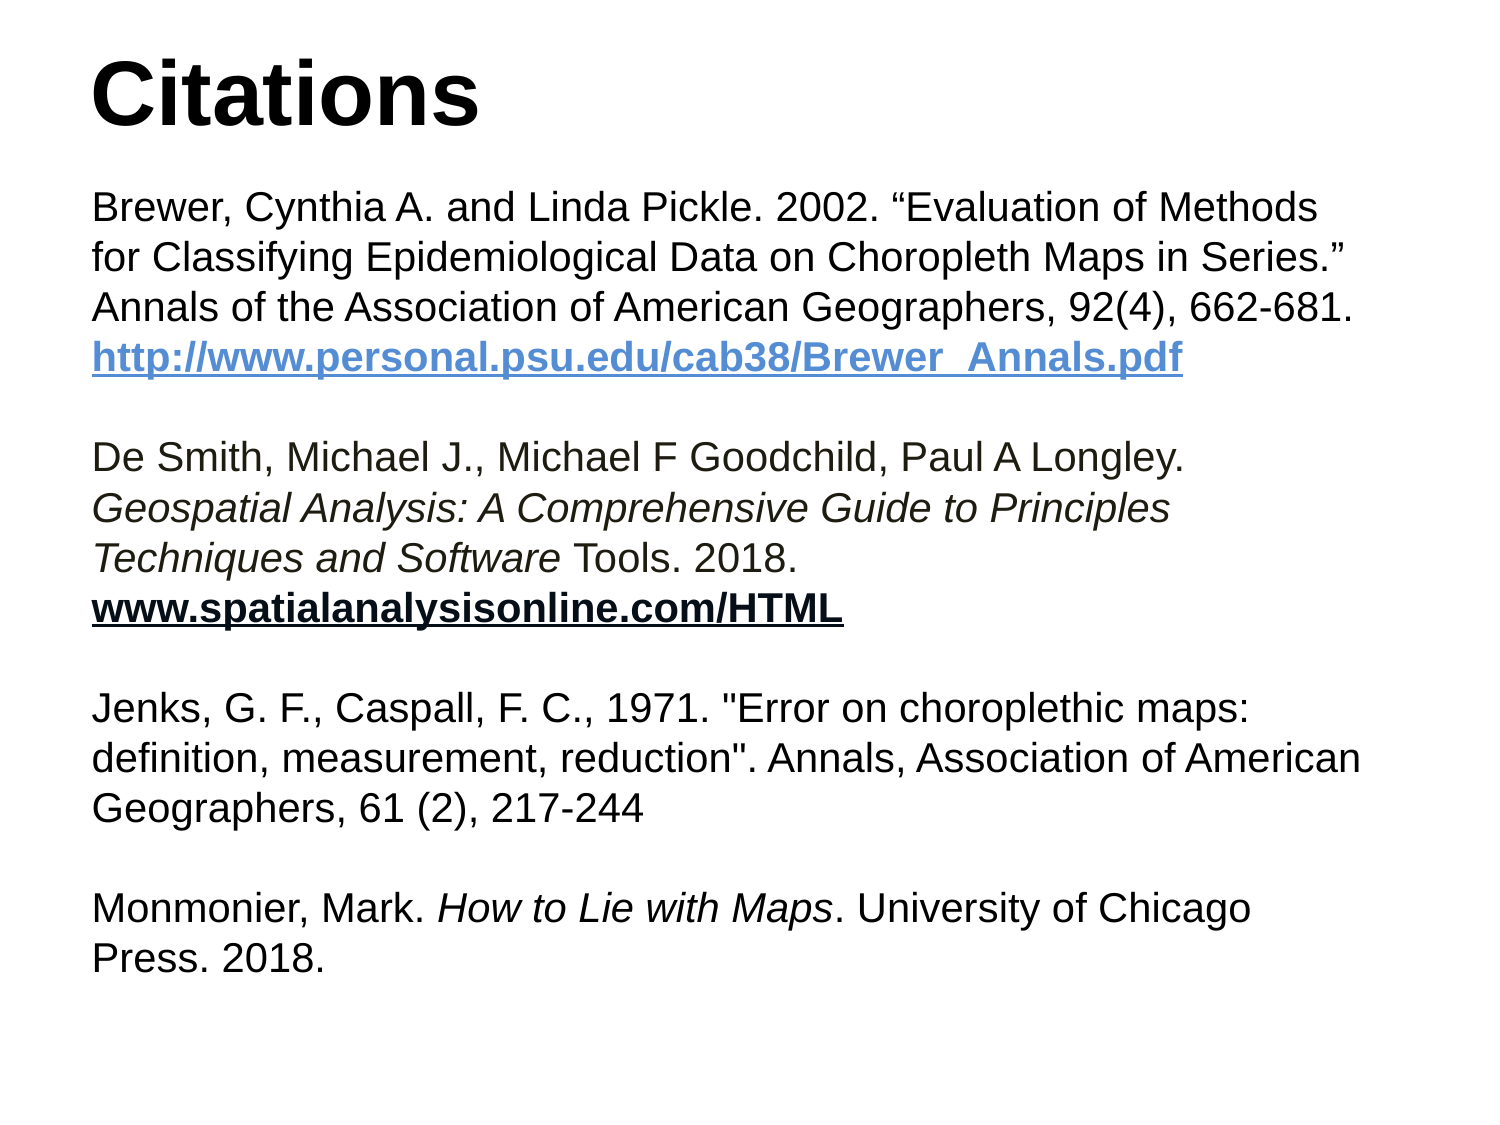

# Citations
Brewer, Cynthia A. and Linda Pickle. 2002. “Evaluation of Methods for Classifying Epidemiological Data on Choropleth Maps in Series.” Annals of the Association of American Geographers, 92(4), 662-681. http://www.personal.psu.edu/cab38/Brewer_Annals.pdf

De Smith, Michael J., Michael F Goodchild, Paul A Longley. Geospatial Analysis: A Comprehensive Guide to Principles Techniques and Software Tools. 2018. www.spatialanalysisonline.com/HTML

Jenks, G. F., Caspall, F. C., 1971. "Error on choroplethic maps: definition, measurement, reduction". Annals, Association of American Geographers, 61 (2), 217-244

Monmonier, Mark. How to Lie with Maps. University of Chicago Press. 2018.